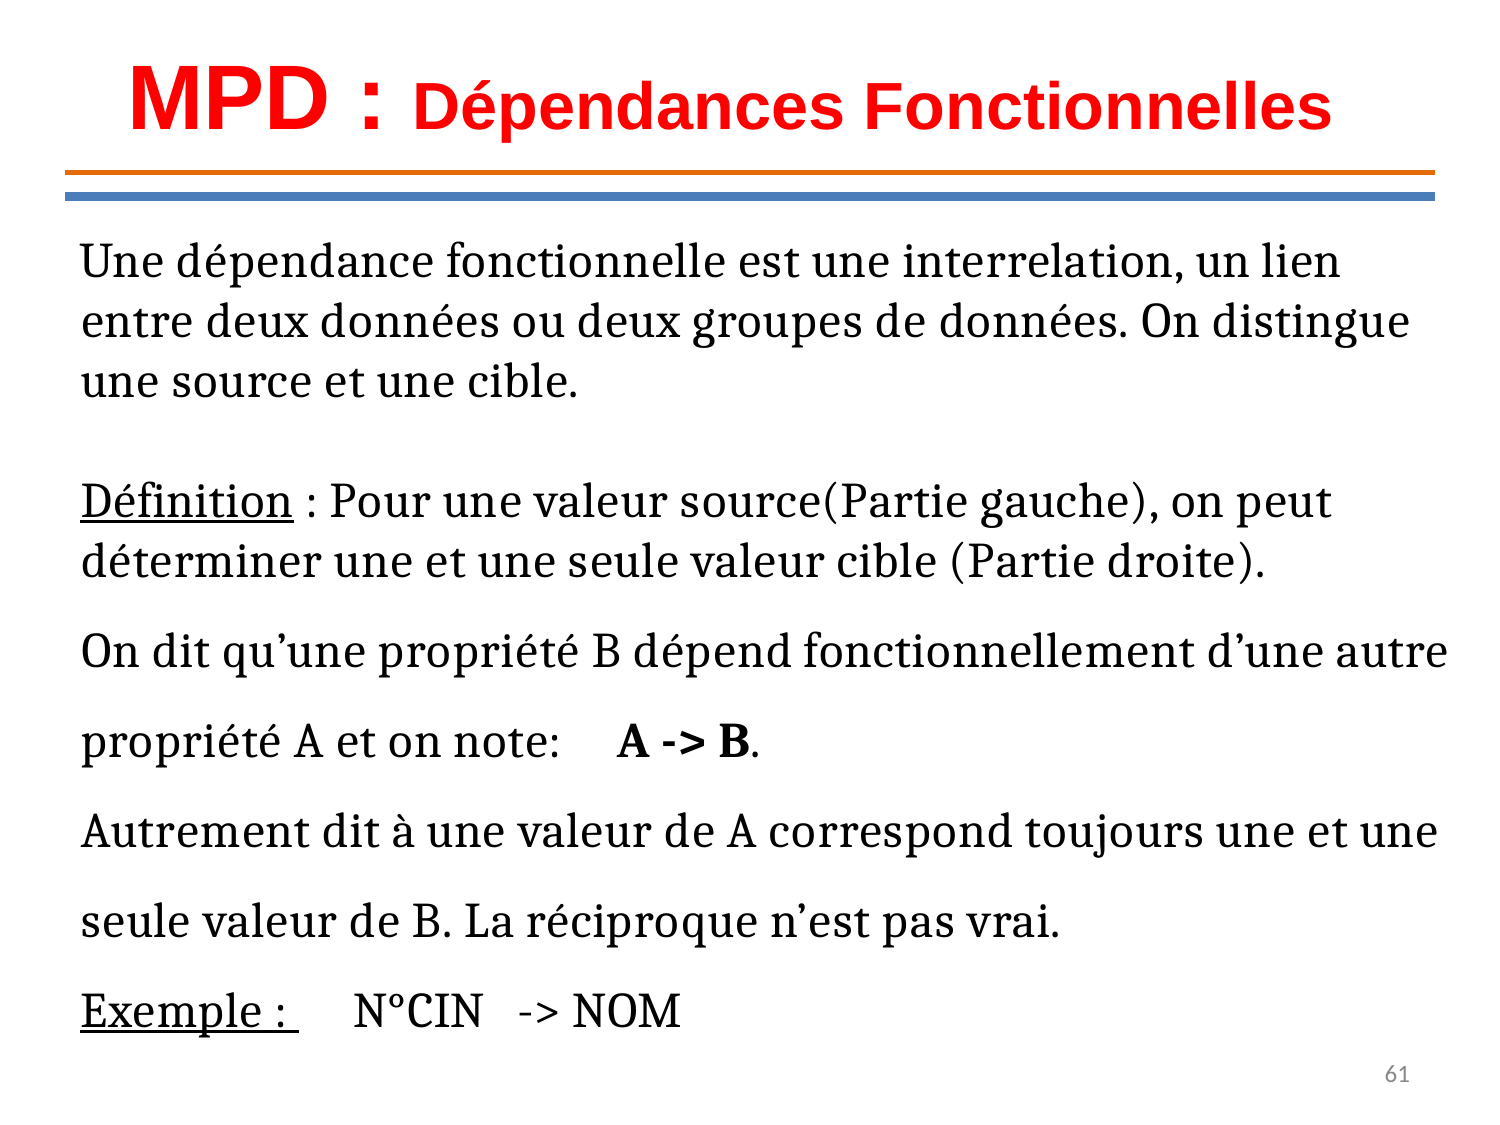

MPD : Dépendances Fonctionnelles
Une dépendance fonctionnelle est une interrelation, un lien entre deux données ou deux groupes de données. On distingue une source et une cible.

Définition : Pour une valeur source(Partie gauche), on peut déterminer une et une seule valeur cible (Partie droite).
On dit qu’une propriété B dépend fonctionnellement d’une autre propriété A et on note:     A -> B.
Autrement dit à une valeur de A correspond toujours une et une seule valeur de B. La réciproque n’est pas vrai.
Exemple :      N°CIN   -> NOM

61